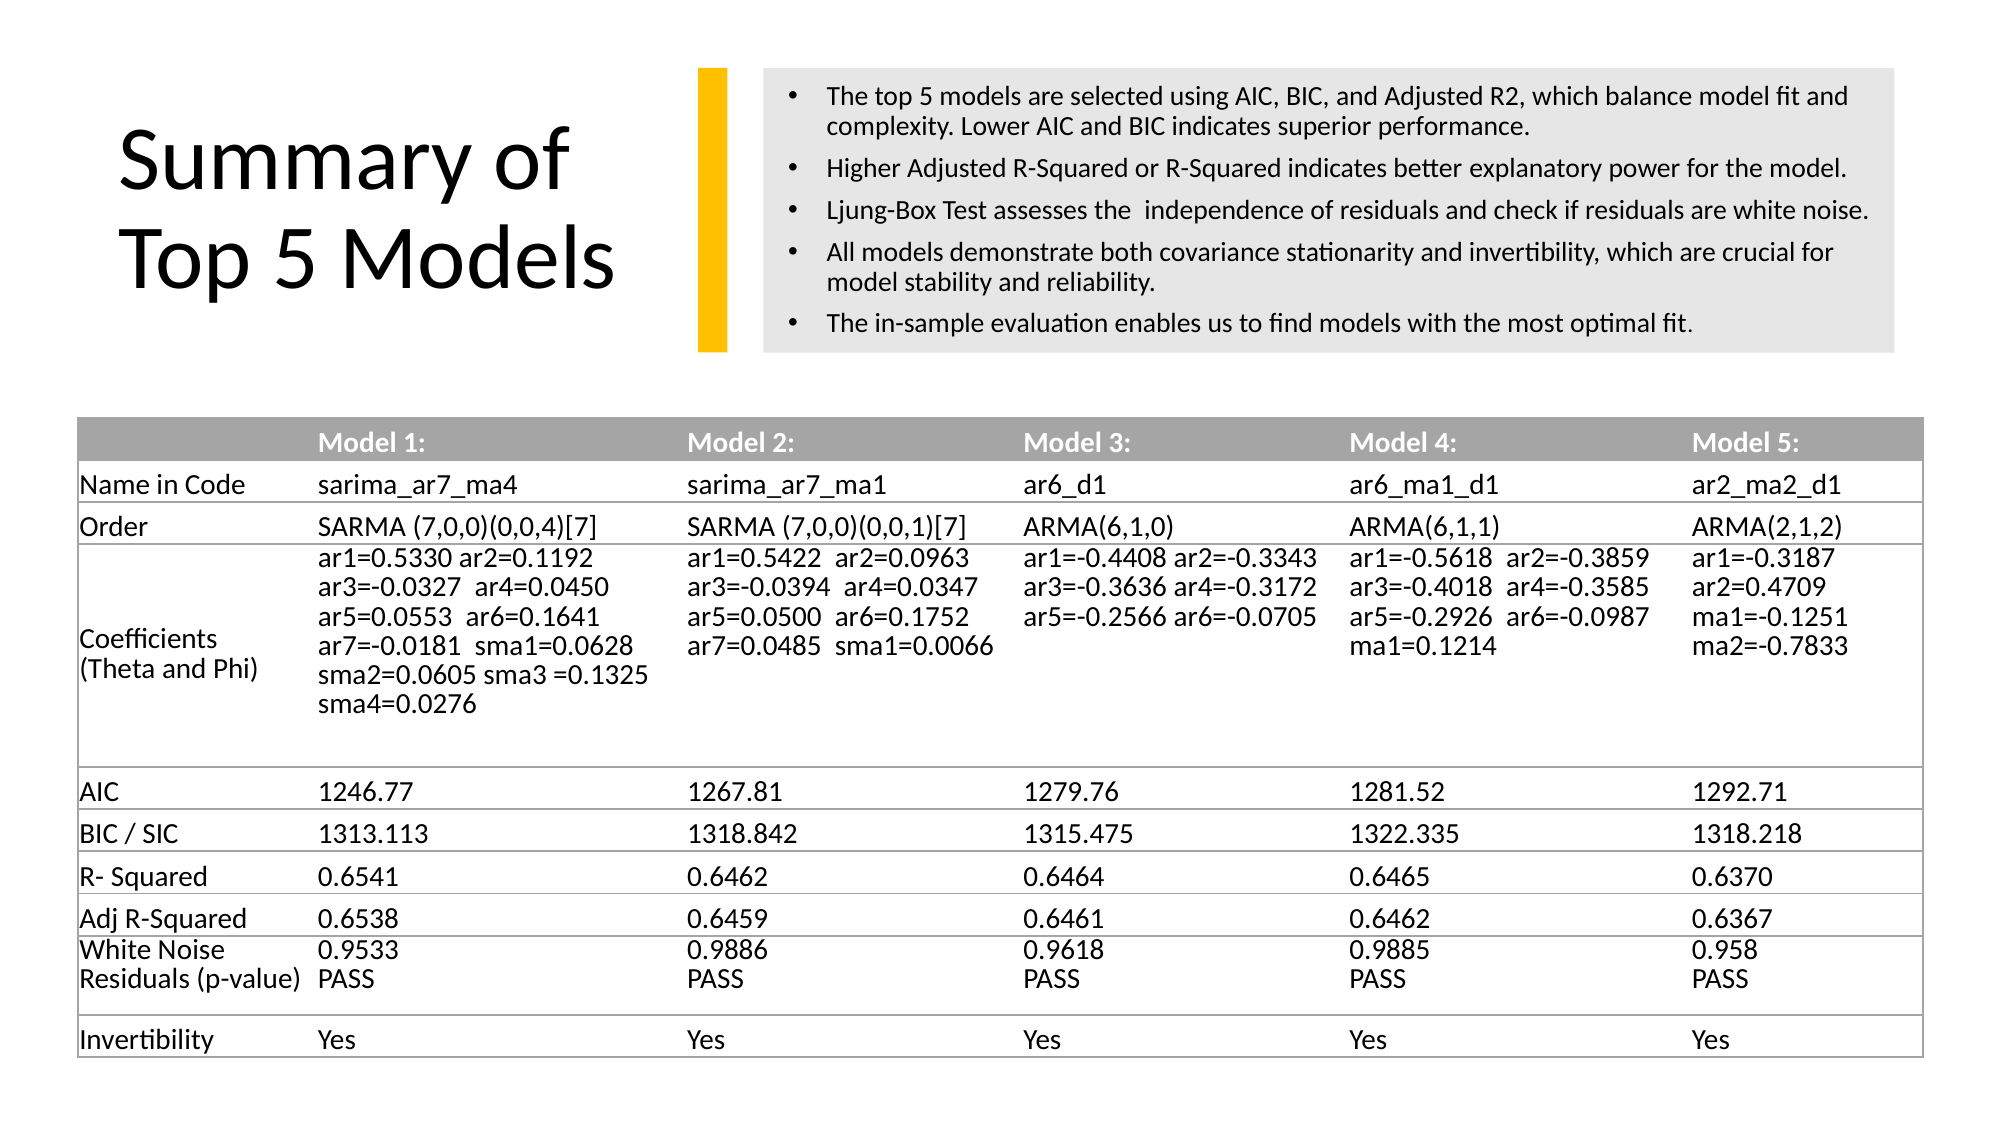

The top 5 models are selected using AIC, BIC, and Adjusted R2, which balance model fit and complexity. Lower AIC and BIC indicates superior performance.
Higher Adjusted R-Squared or R-Squared indicates better explanatory power for the model.
Ljung-Box Test assesses the  independence of residuals and check if residuals are white noise.
All models demonstrate both covariance stationarity and invertibility, which are crucial for model stability and reliability.
The in-sample evaluation enables us to find models with the most optimal fit.
Summary of Top 5 Models

|  | Model 1:​ | Model 2:​ | Model 3: | Model 4: | Model 5: |
| --- | --- | --- | --- | --- | --- |
| Name in Code | sarima\_ar7\_ma4​ | sarima\_ar7\_ma1​ | ar6\_d1​ | ar6\_ma1\_d1 | ar2\_ma2\_d1 |
| Order | SARMA (7,0,0)(0,0,4)[7] | SARMA (7,0,0)(0,0,1)[7]​ | ARMA(6,1,0) | ARMA(6,1,1)​ | ARMA(2,1,2) |
| Coefficients  (Theta and Phi) | ar1=0.5330 ar2=0.1192  ar3=-0.0327  ar4=0.0450  ar5=0.0553  ar6=0.1641  ar7=-0.0181  sma1=0.0628 sma2=0.0605 sma3 =0.1325 sma4=0.0276 | ar1=0.5422  ar2=0.0963  ar3=-0.0394  ar4=0.0347  ar5=0.0500  ar6=0.1752  ar7=0.0485  sma1=0.0066 | ar1=-0.4408 ar2=-0.3343  ar3=-0.3636 ar4=-0.3172  ar5=-0.2566 ar6=-0.0705 | ar1=-0.5618  ar2=-0.3859  ar3=-0.4018  ar4=-0.3585  ar5=-0.2926  ar6=-0.0987  ma1=0.1214 | ar1=-0.3187  ar2=0.4709  ma1=-0.1251  ma2=-0.7833 |
| AIC | 1246.77​ | 1267.81​ | 1279.76​ | 1281.52​ | 1292.71​ |
| BIC / SIC | 1313.113​ | 1318.842​ | 1315.475​ | 1322.335​ | 1318.218​ |
| R- Squared | 0.6541​ | 0.6462​ | 0.6464​ | 0.6465​ | 0.6370​ |
| Adj R-Squared | 0.6538​ | 0.6459​ | 0.6461​ | 0.6462​ | 0.6367​ |
| White Noise Residuals (p-value) | 0.9533​ PASS | 0.9886​ PASS | 0.9618​ PASS | 0.9885​ PASS | 0.958​ PASS |
| Invertibility | Yes​ | Yes​ | Yes​ | Yes​ | Yes​ |